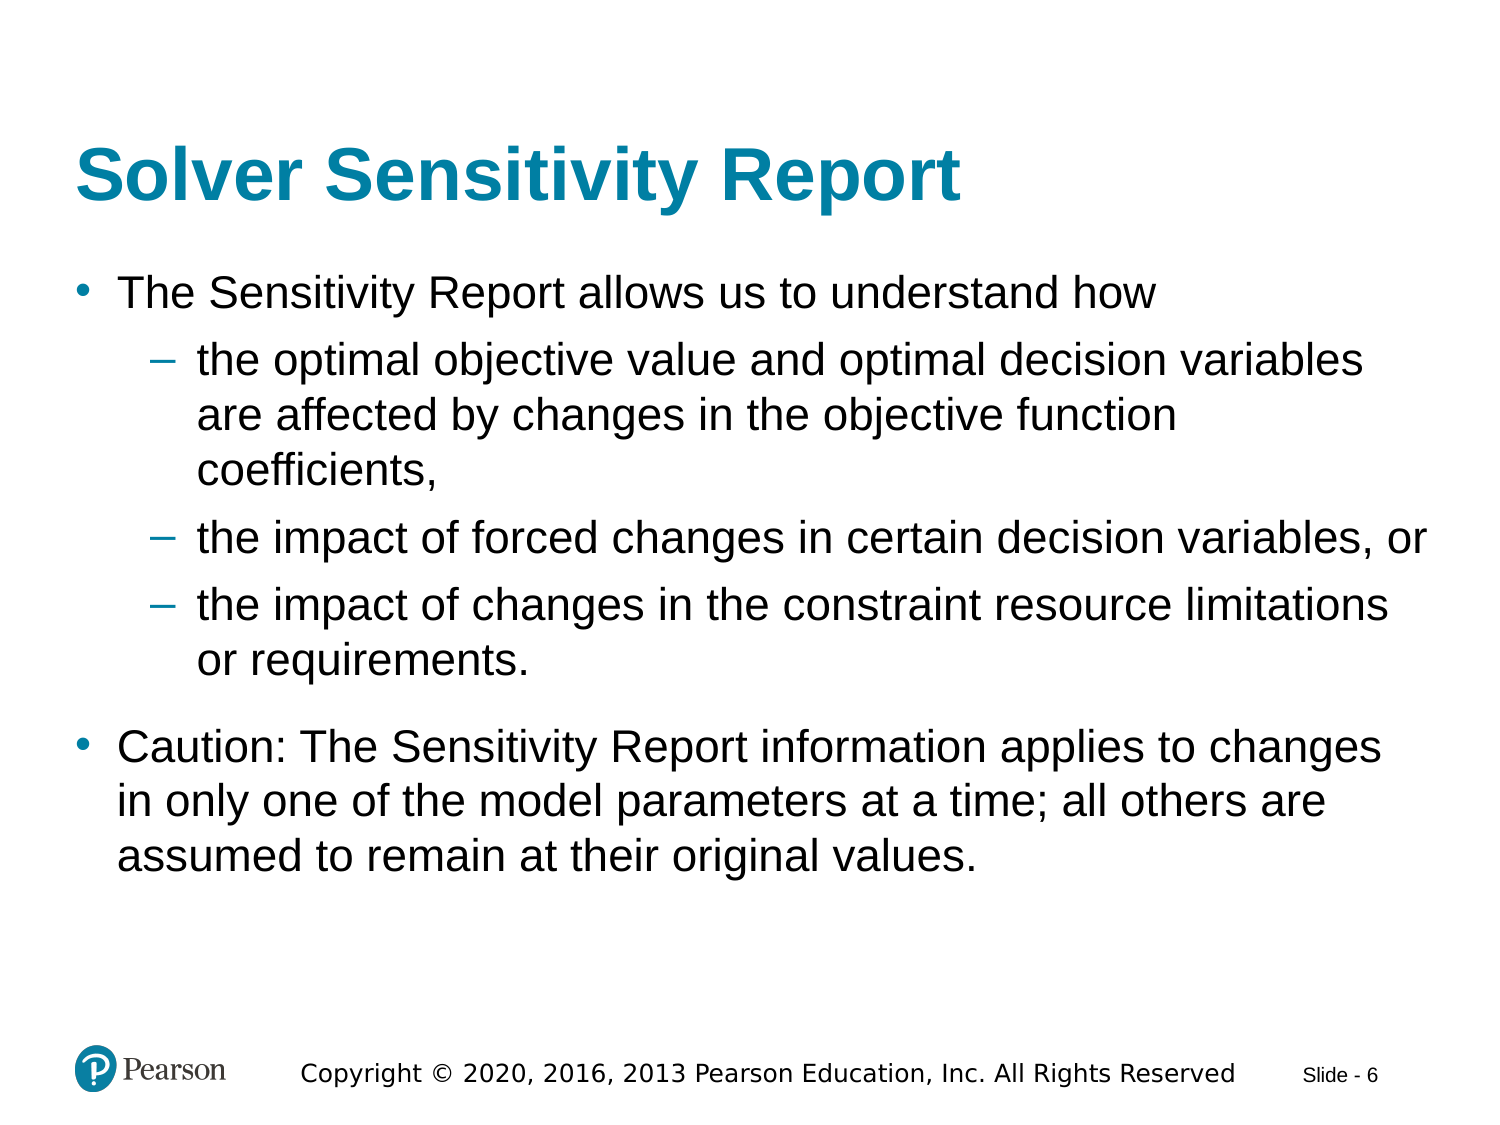

# Solver Sensitivity Report
The Sensitivity Report allows us to understand how
the optimal objective value and optimal decision variables are affected by changes in the objective function coefficients,
the impact of forced changes in certain decision variables, or
the impact of changes in the constraint resource limitations or requirements.
Caution: The Sensitivity Report information applies to changes in only one of the model parameters at a time; all others are assumed to remain at their original values.